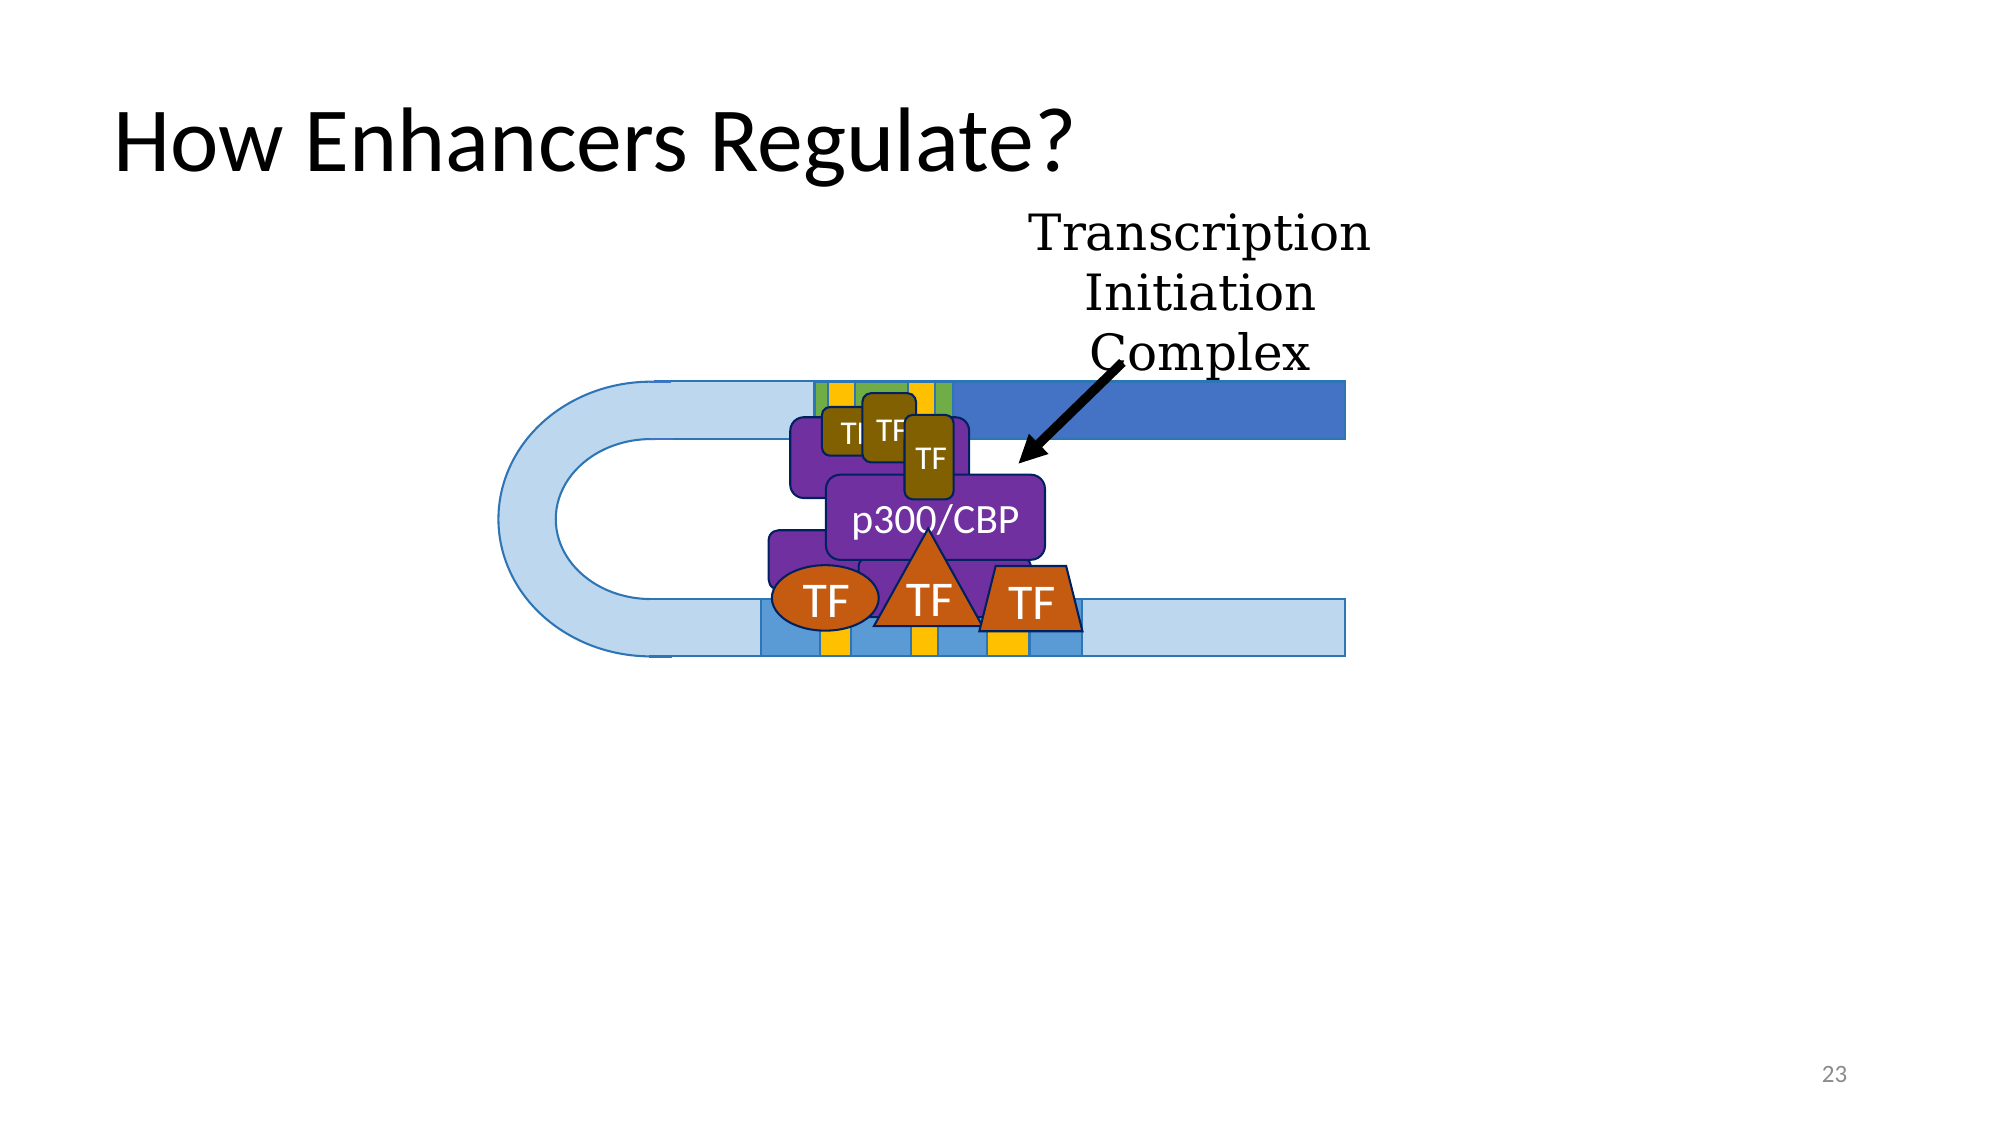

# How Enhancers Regulate?
Transcription Initiation
Complex

TF

TF
TF

p300/CBP

TF
TF
TF

23